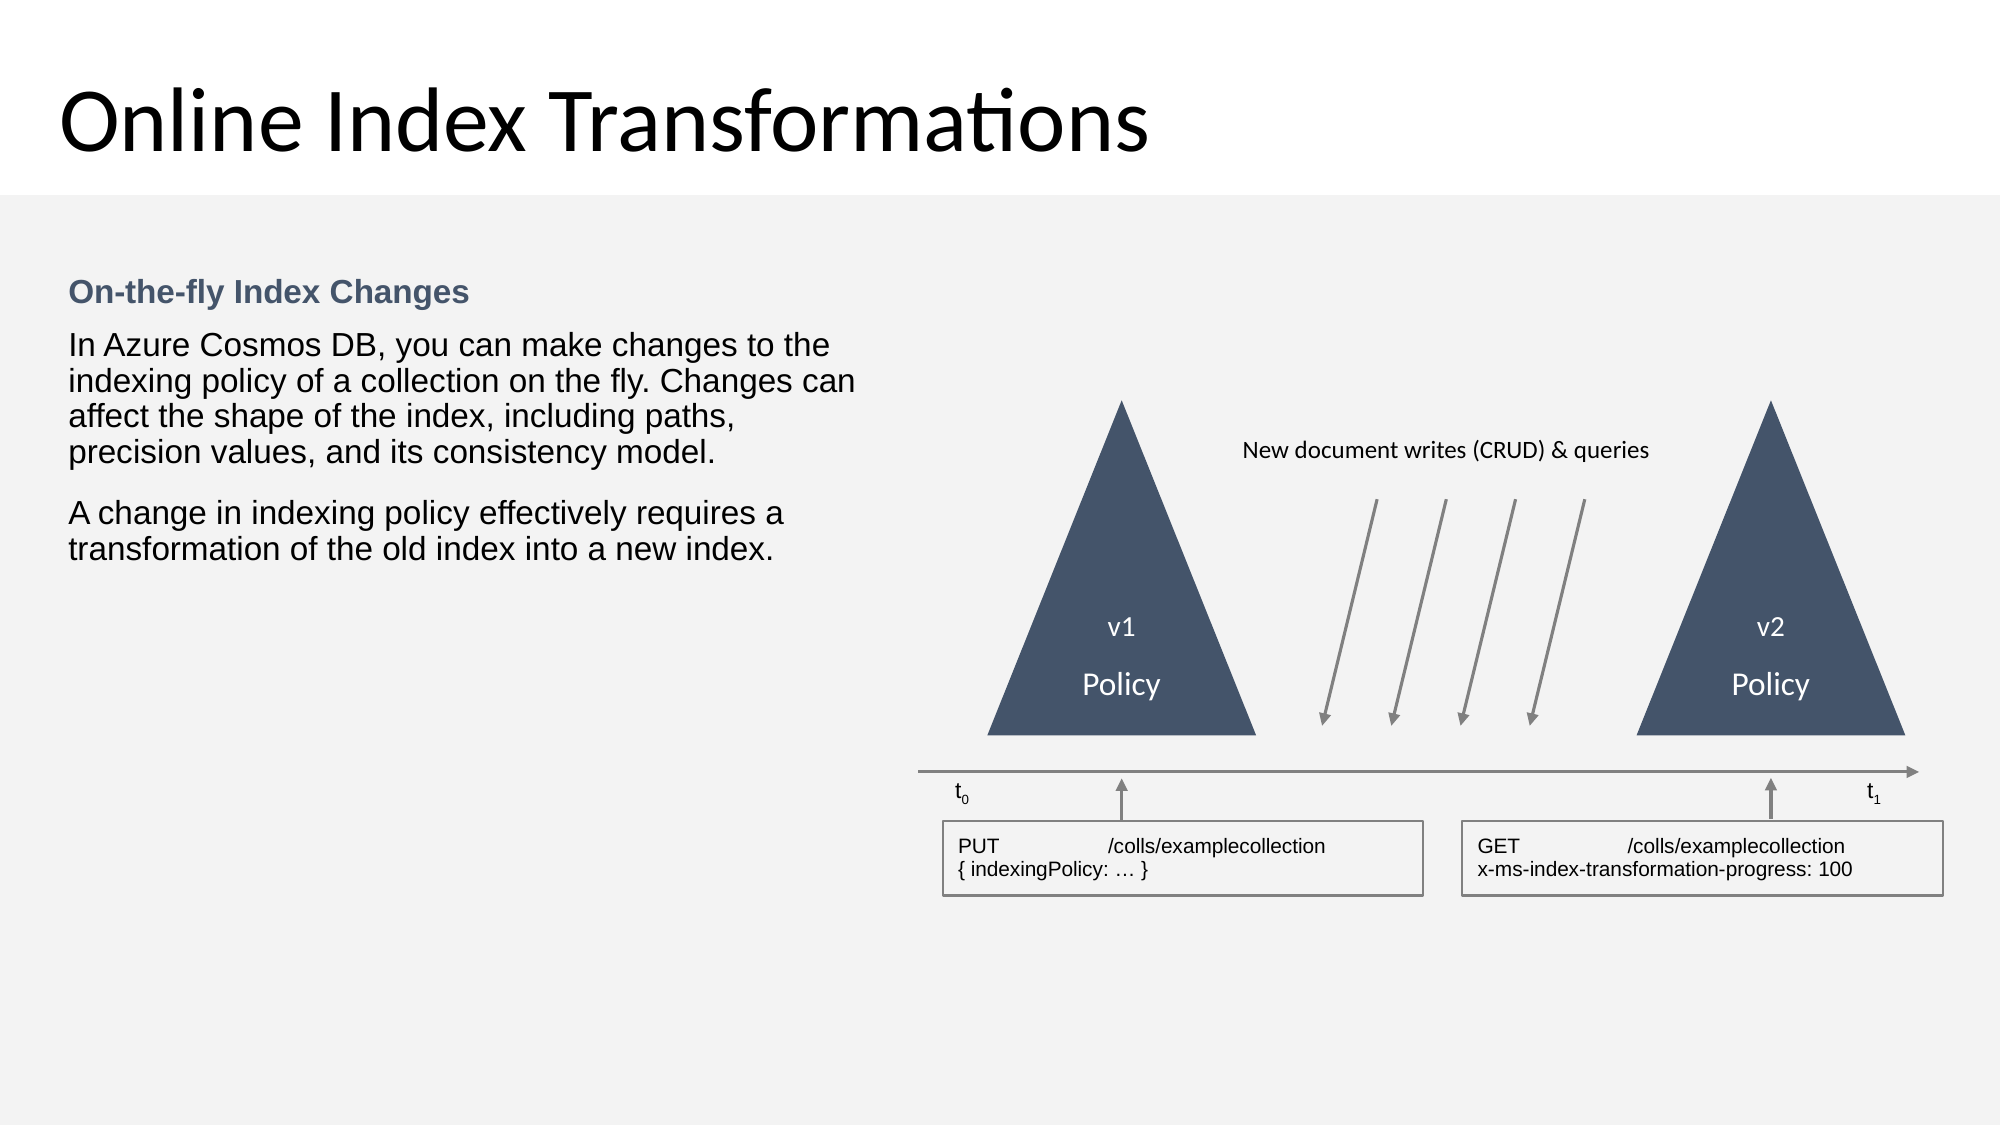

# Online Index Transformations
On-the-fly Index Changes
In Azure Cosmos DB, you can make changes to the indexing policy of a collection on the fly. Changes can affect the shape of the index, including paths, precision values, and its consistency model.
A change in indexing policy effectively requires a transformation of the old index into a new index.
v1 Policy
v2 Policy
New document writes (CRUD) & queries
t0
t1
PUT	/colls/examplecollection
{ indexingPolicy: … }
GET	/colls/examplecollection
x-ms-index-transformation-progress: 100